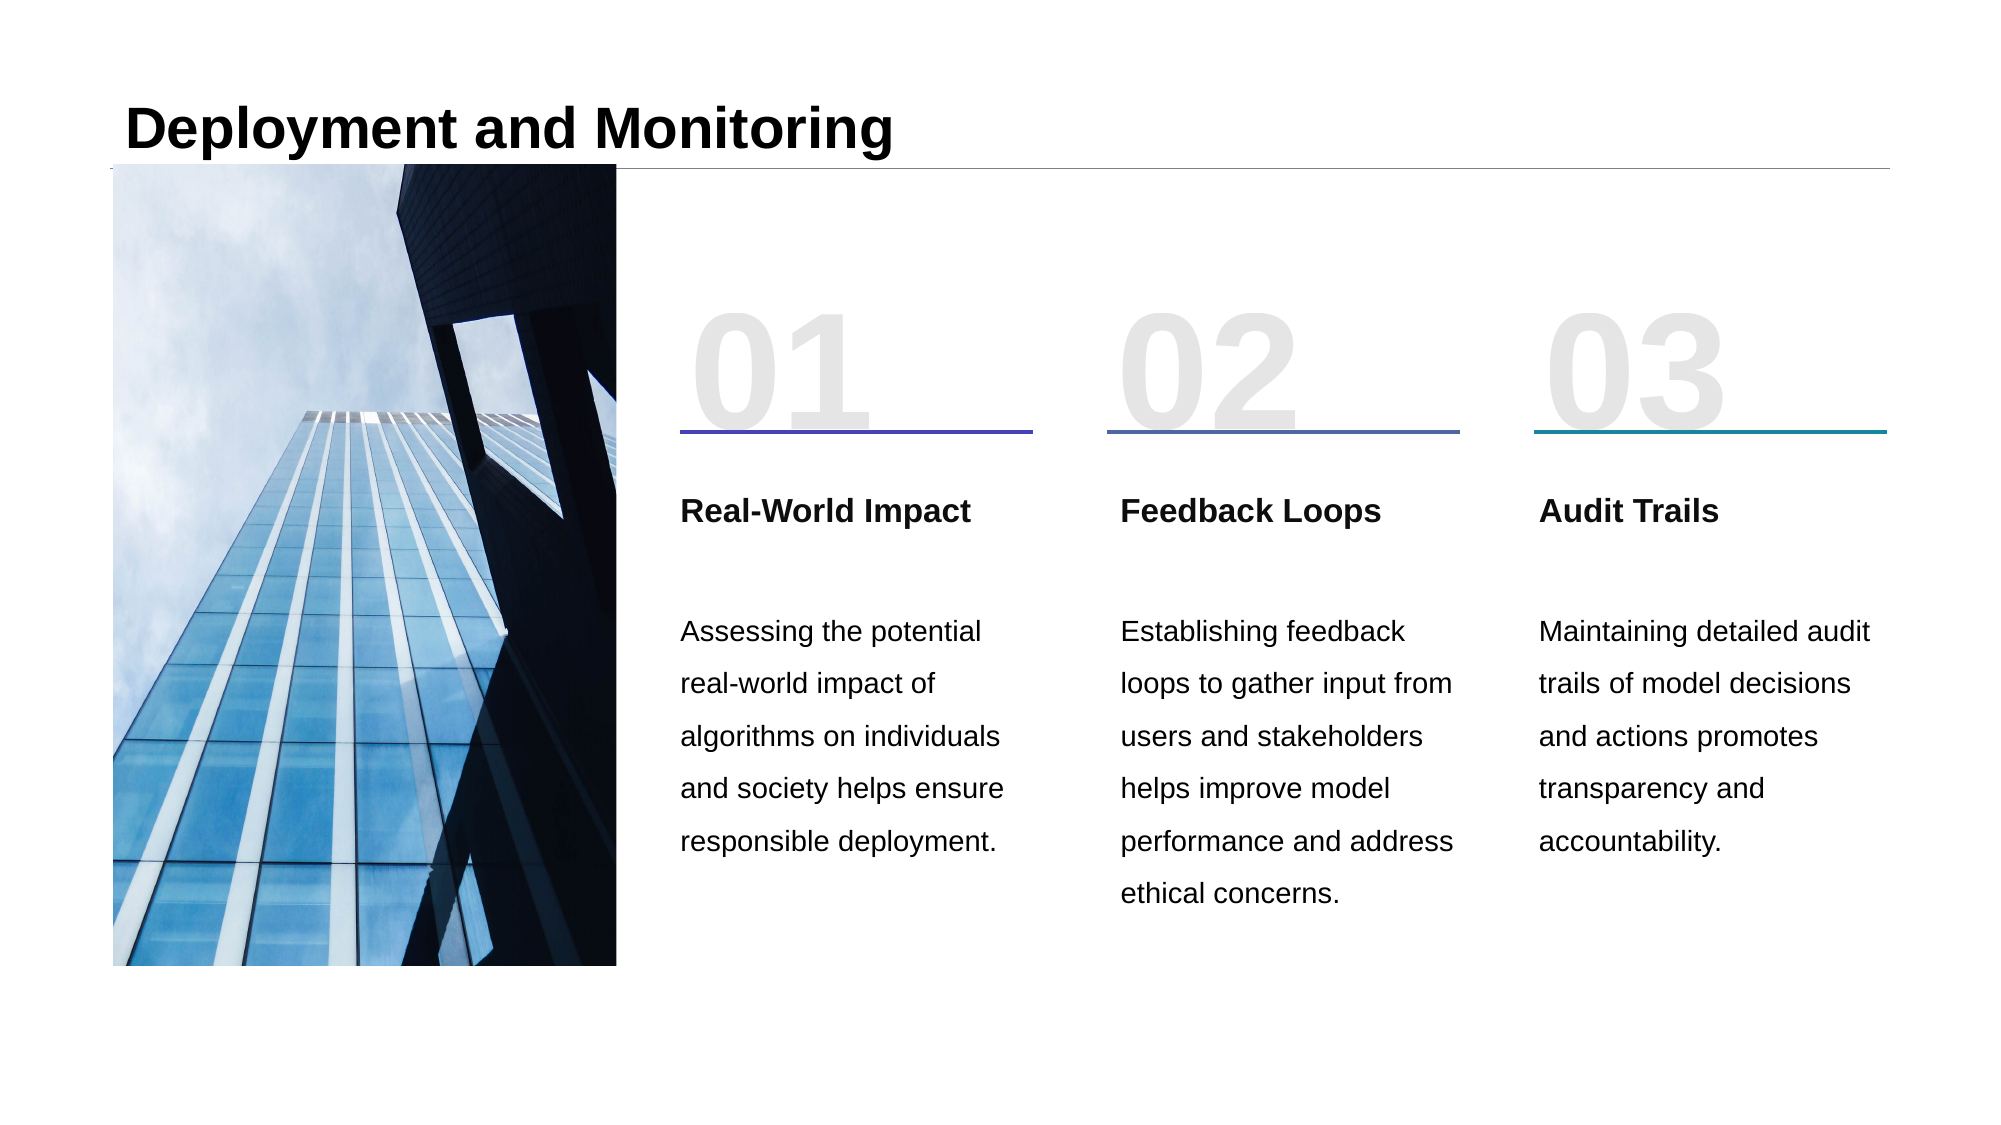

# Deployment and Monitoring

01
02
03
Real-World Impact
Feedback Loops
Audit Trails
Assessing the potential real-world impact of algorithms on individuals and society helps ensure responsible deployment.
Establishing feedback loops to gather input from users and stakeholders helps improve model performance and address ethical concerns.
Maintaining detailed audit trails of model decisions and actions promotes transparency and accountability.